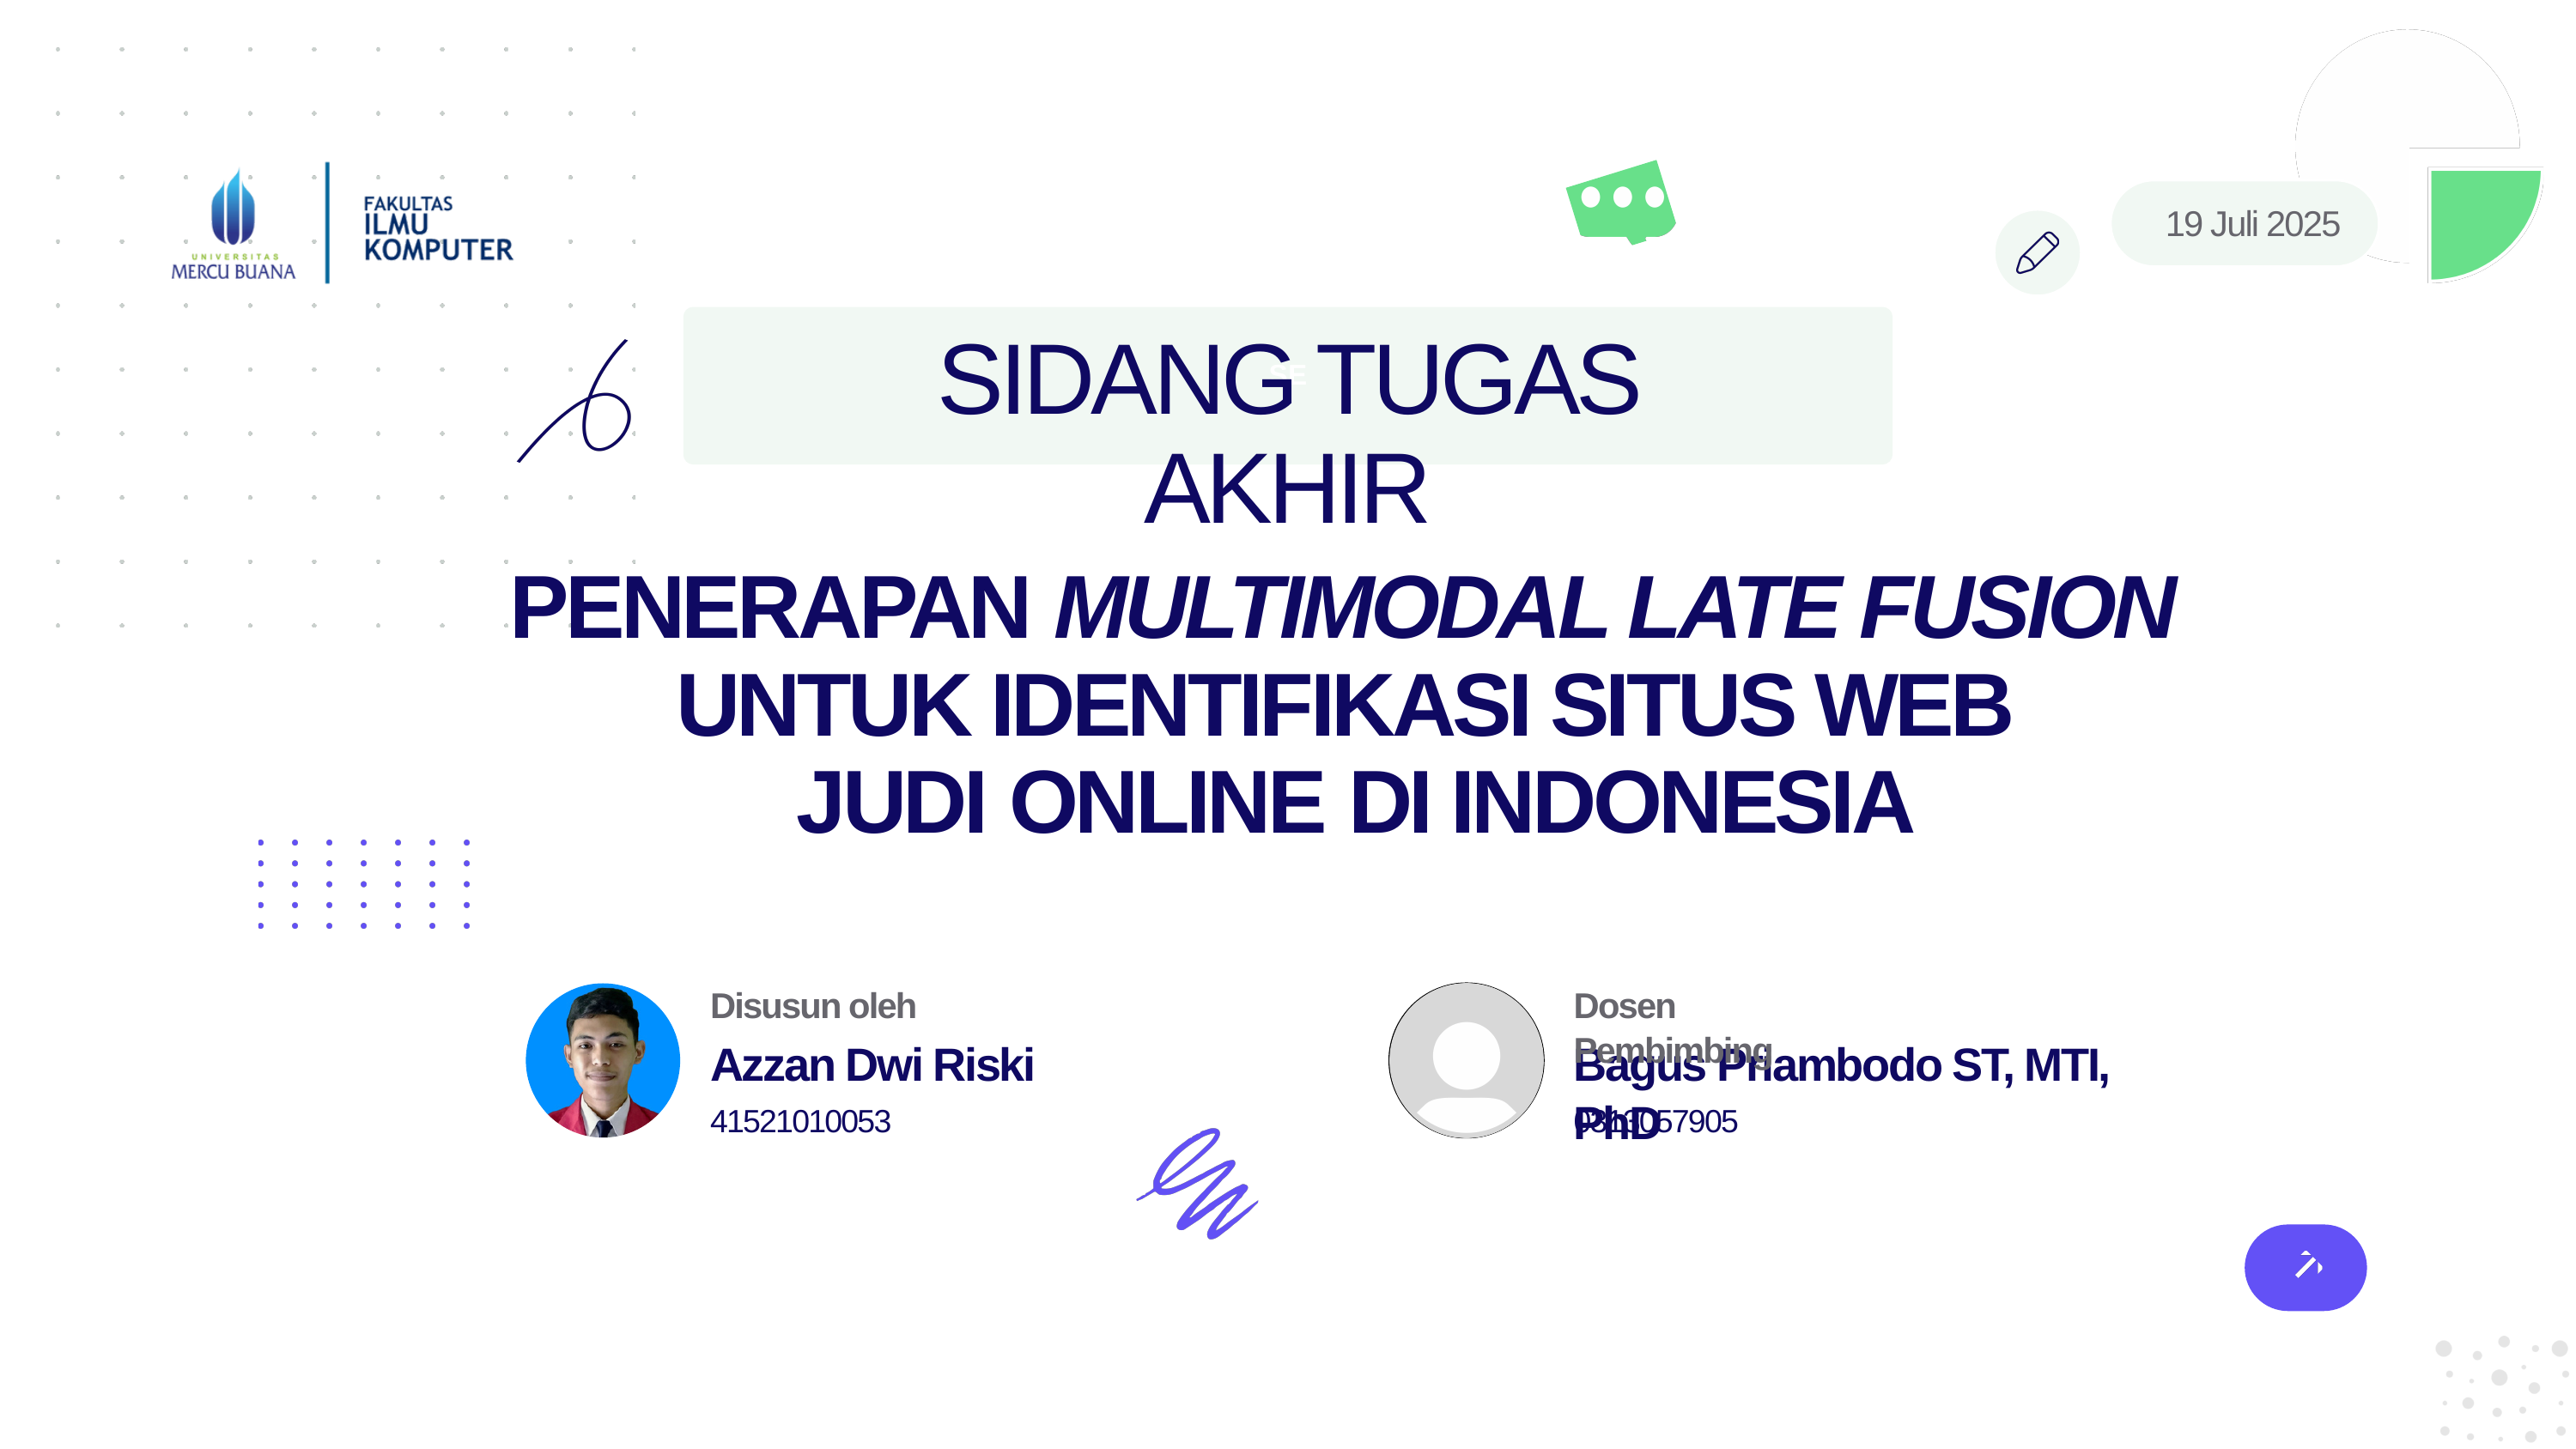

19 Juli 2025

SE
SIDANG TUGAS AKHIR

PENERAPAN MULTIMODAL LATE FUSION
UNTUK IDENTIFIKASI SITUS WEB
JUDI ONLINE DI INDONESIA

Disusun oleh
Azzan Dwi Riski
41521010053

Dosen Pembimbing
Bagus Priambodo ST, MTI, PhD
0313057905